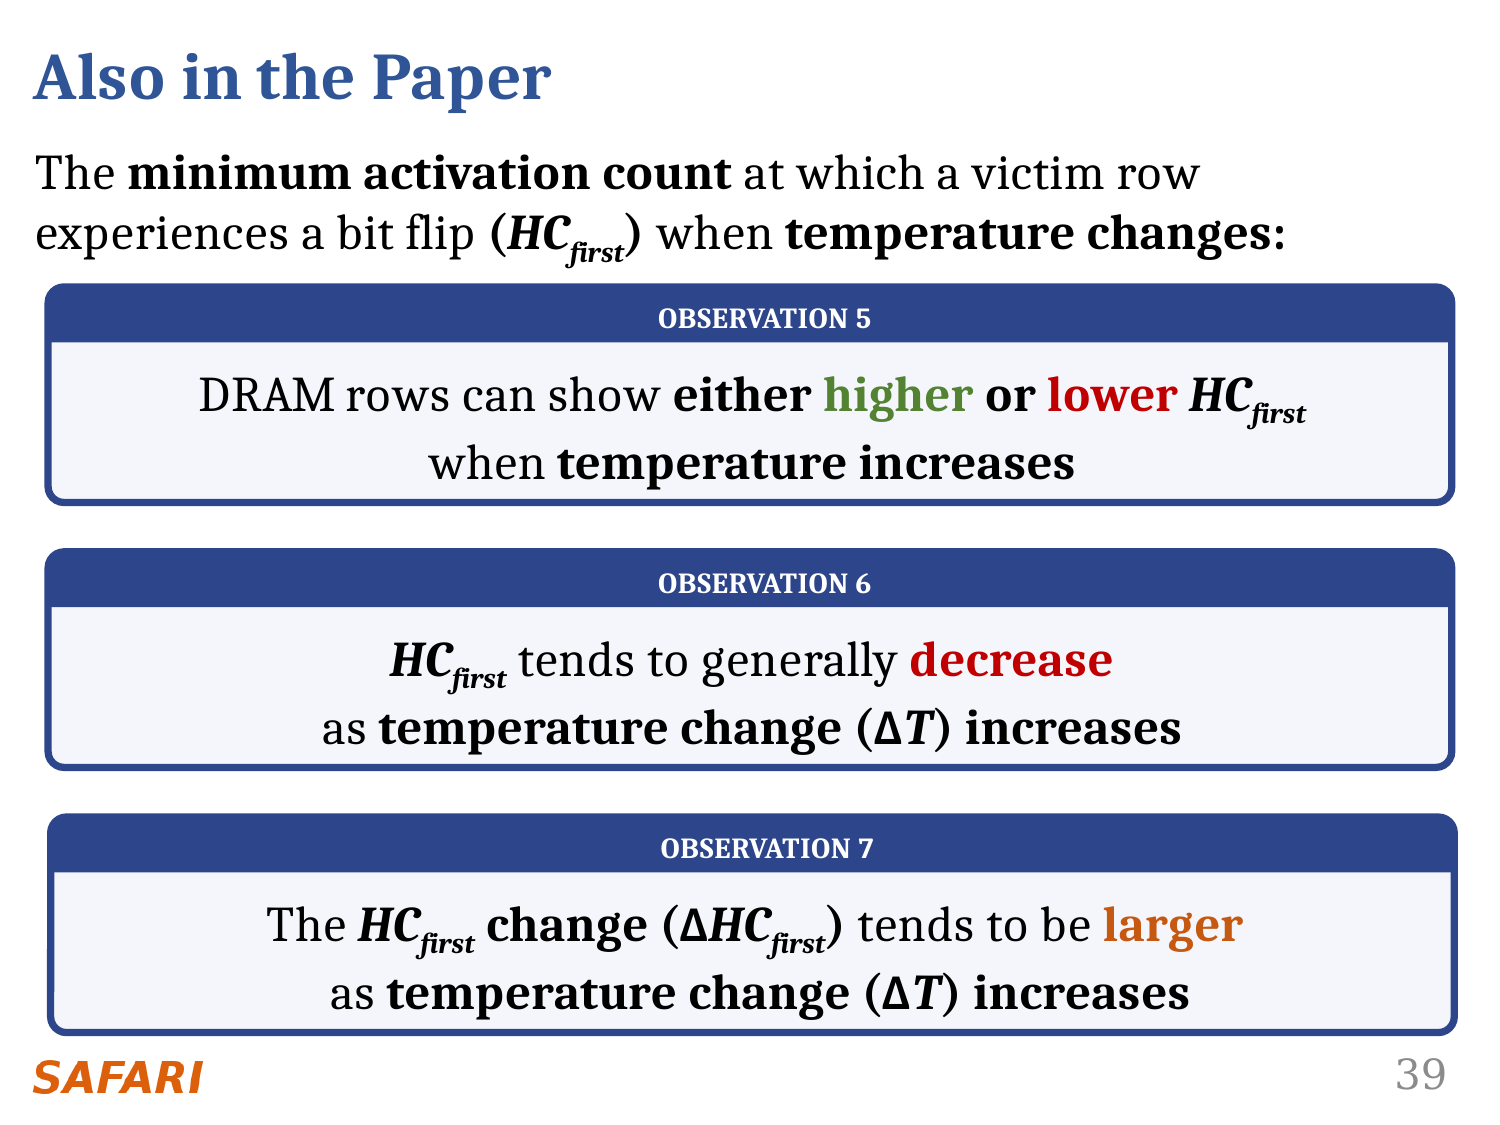

# Also in the Paper
The minimum activation count at which a victim row experiences a bit flip (HCfirst) when temperature changes:

OBSERVATION 5
DRAM rows can show either higher or lower HCfirst
when temperature increases

OBSERVATION 6
HCfirst tends to generally decrease
as temperature change (ΔT) increases

OBSERVATION 7
The HCfirst change (ΔHCfirst) tends to be larger
as temperature change (ΔT) increases